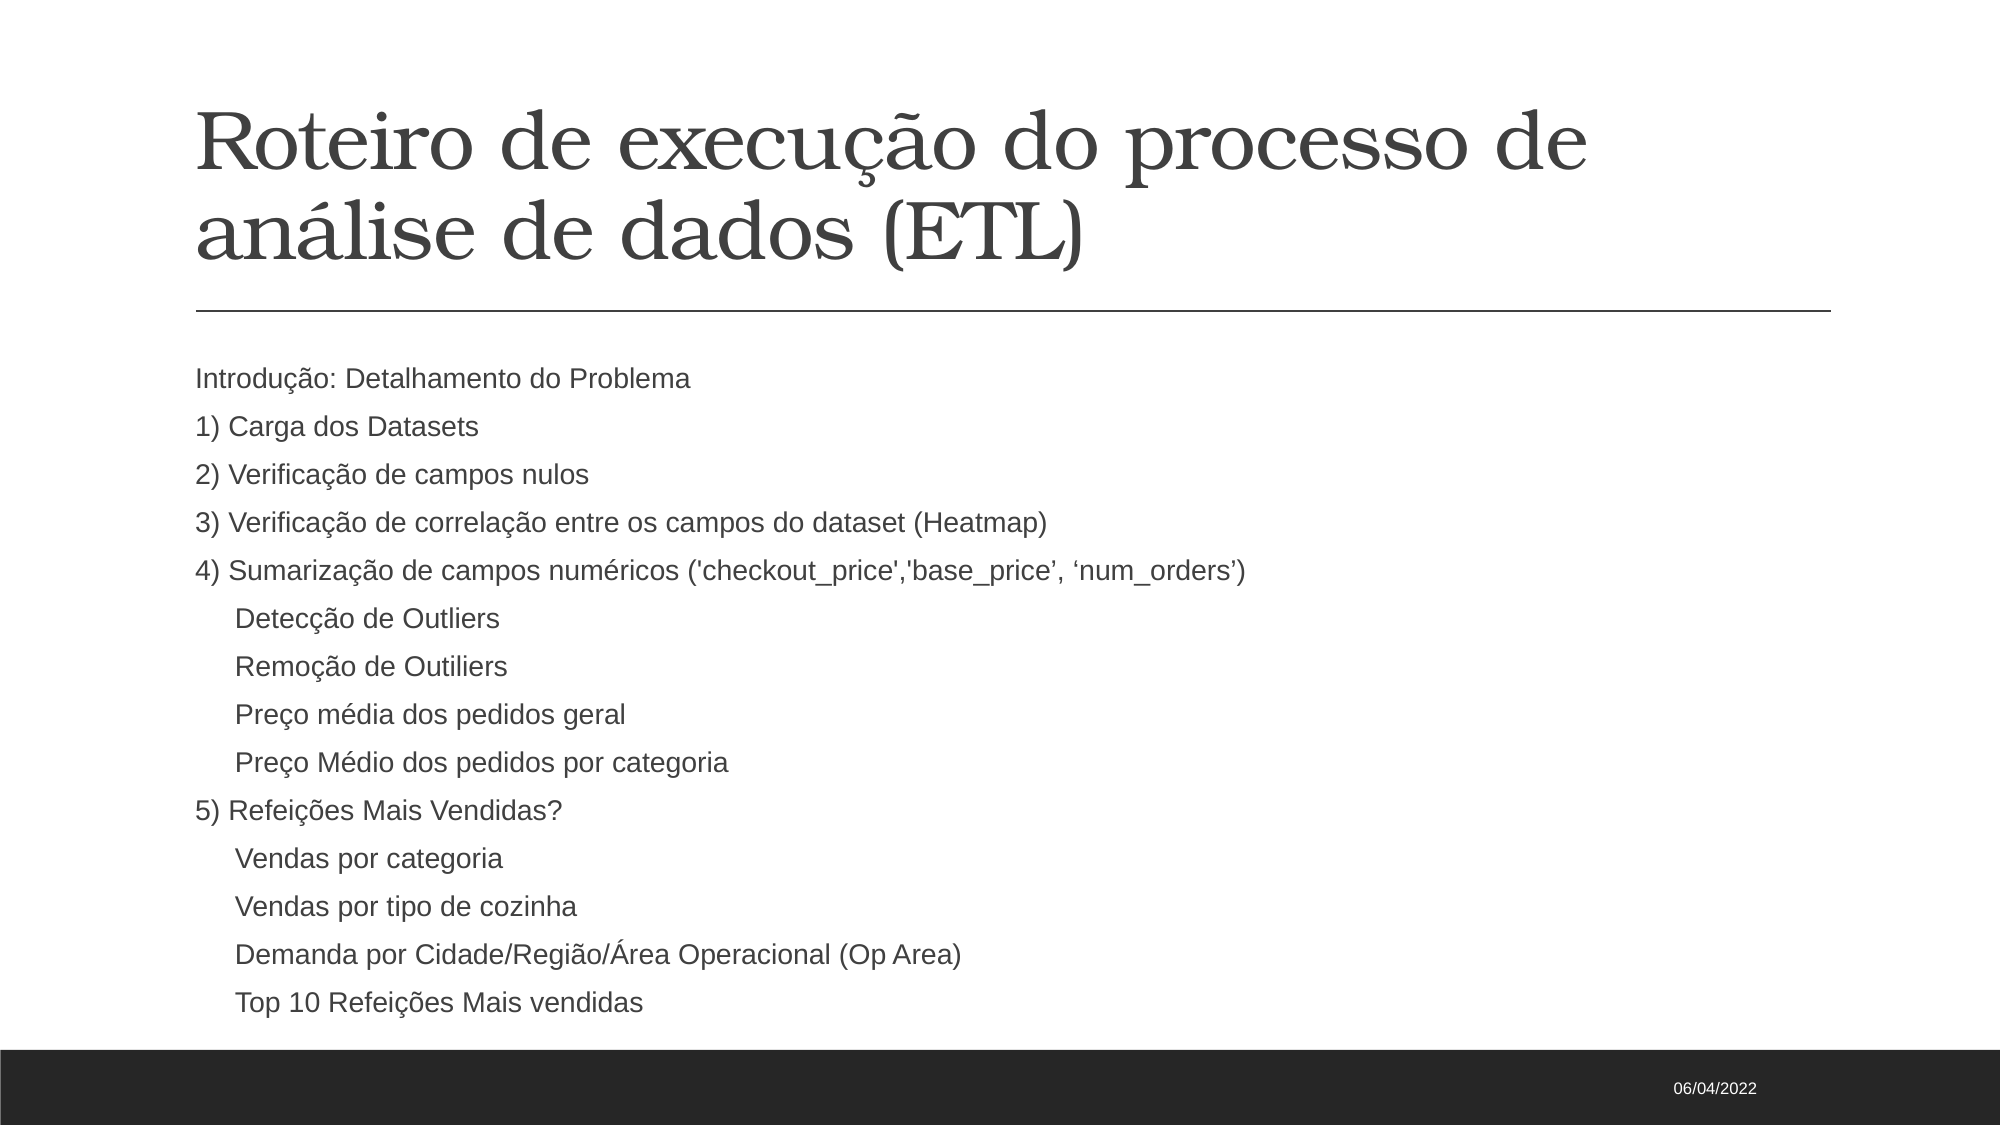

# Roteiro de execução do processo de análise de dados (ETL)
Introdução: Detalhamento do Problema
1) Carga dos Datasets
2) Verificação de campos nulos
3) Verificação de correlação entre os campos do dataset (Heatmap)
4) Sumarização de campos numéricos ('checkout_price','base_price’, ‘num_orders’)
     Detecção de Outliers
     Remoção de Outiliers
     Preço média dos pedidos geral
     Preço Médio dos pedidos por categoria
5) Refeições Mais Vendidas?
     Vendas por categoria
     Vendas por tipo de cozinha
     Demanda por Cidade/Região/Área Operacional (Op Area)
     Top 10 Refeições Mais vendidas

06/04/2022